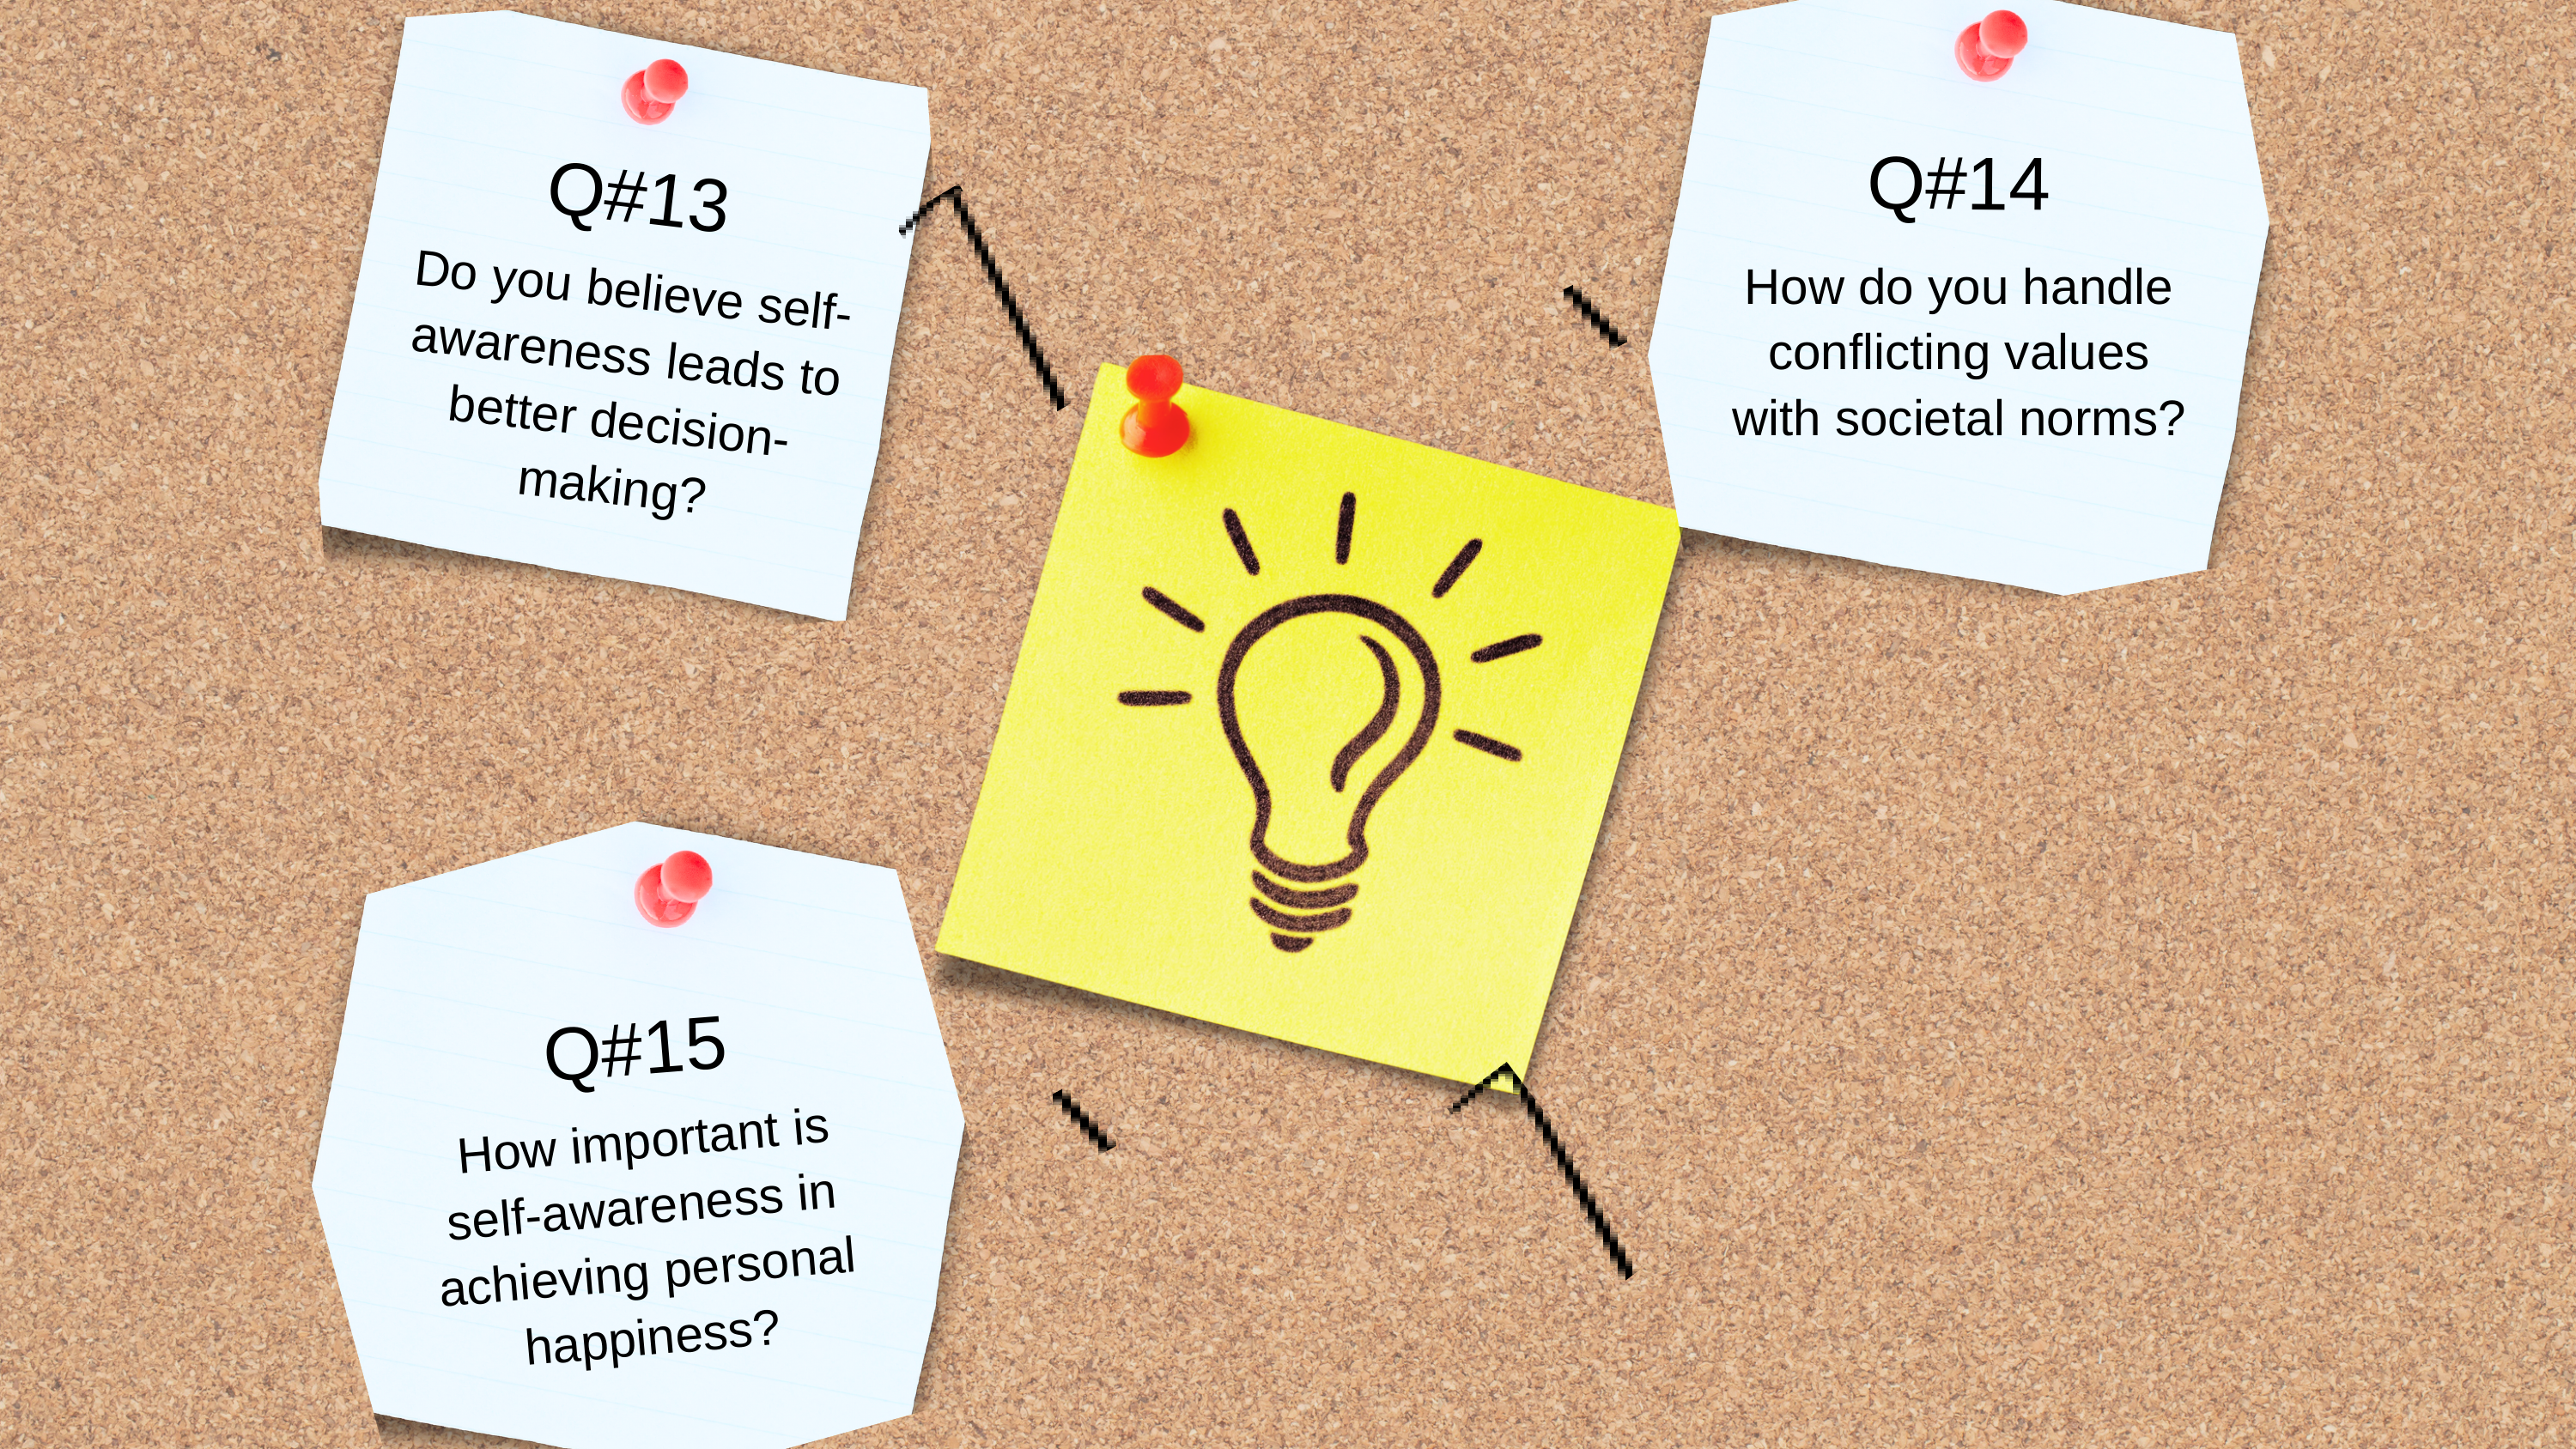

Q#14
Q#13

How do you handle conflicting values with societal norms?
Do you believe self-awareness leads to better decision-making?

Q#15

 How important is self-awareness in achieving personal happiness?